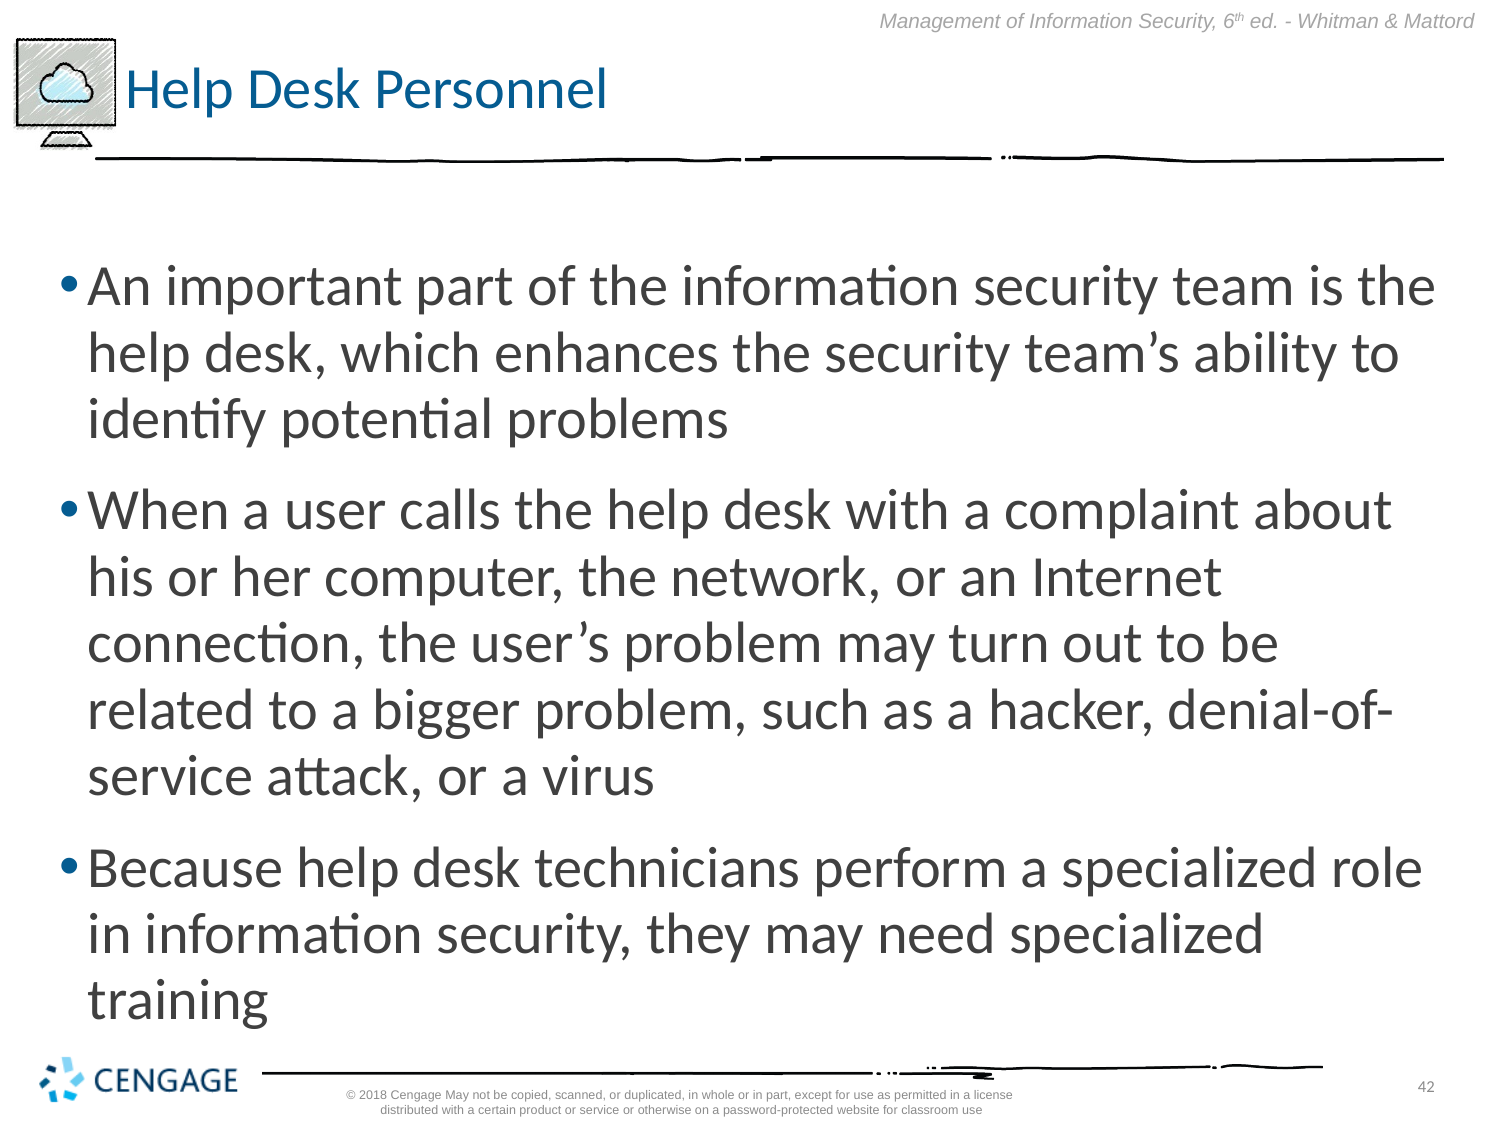

# Help Desk Personnel
An important part of the information security team is the help desk, which enhances the security team’s ability to identify potential problems
When a user calls the help desk with a complaint about his or her computer, the network, or an Internet connection, the user’s problem may turn out to be related to a bigger problem, such as a hacker, denial-of-service attack, or a virus
Because help desk technicians perform a specialized role in information security, they may need specialized training